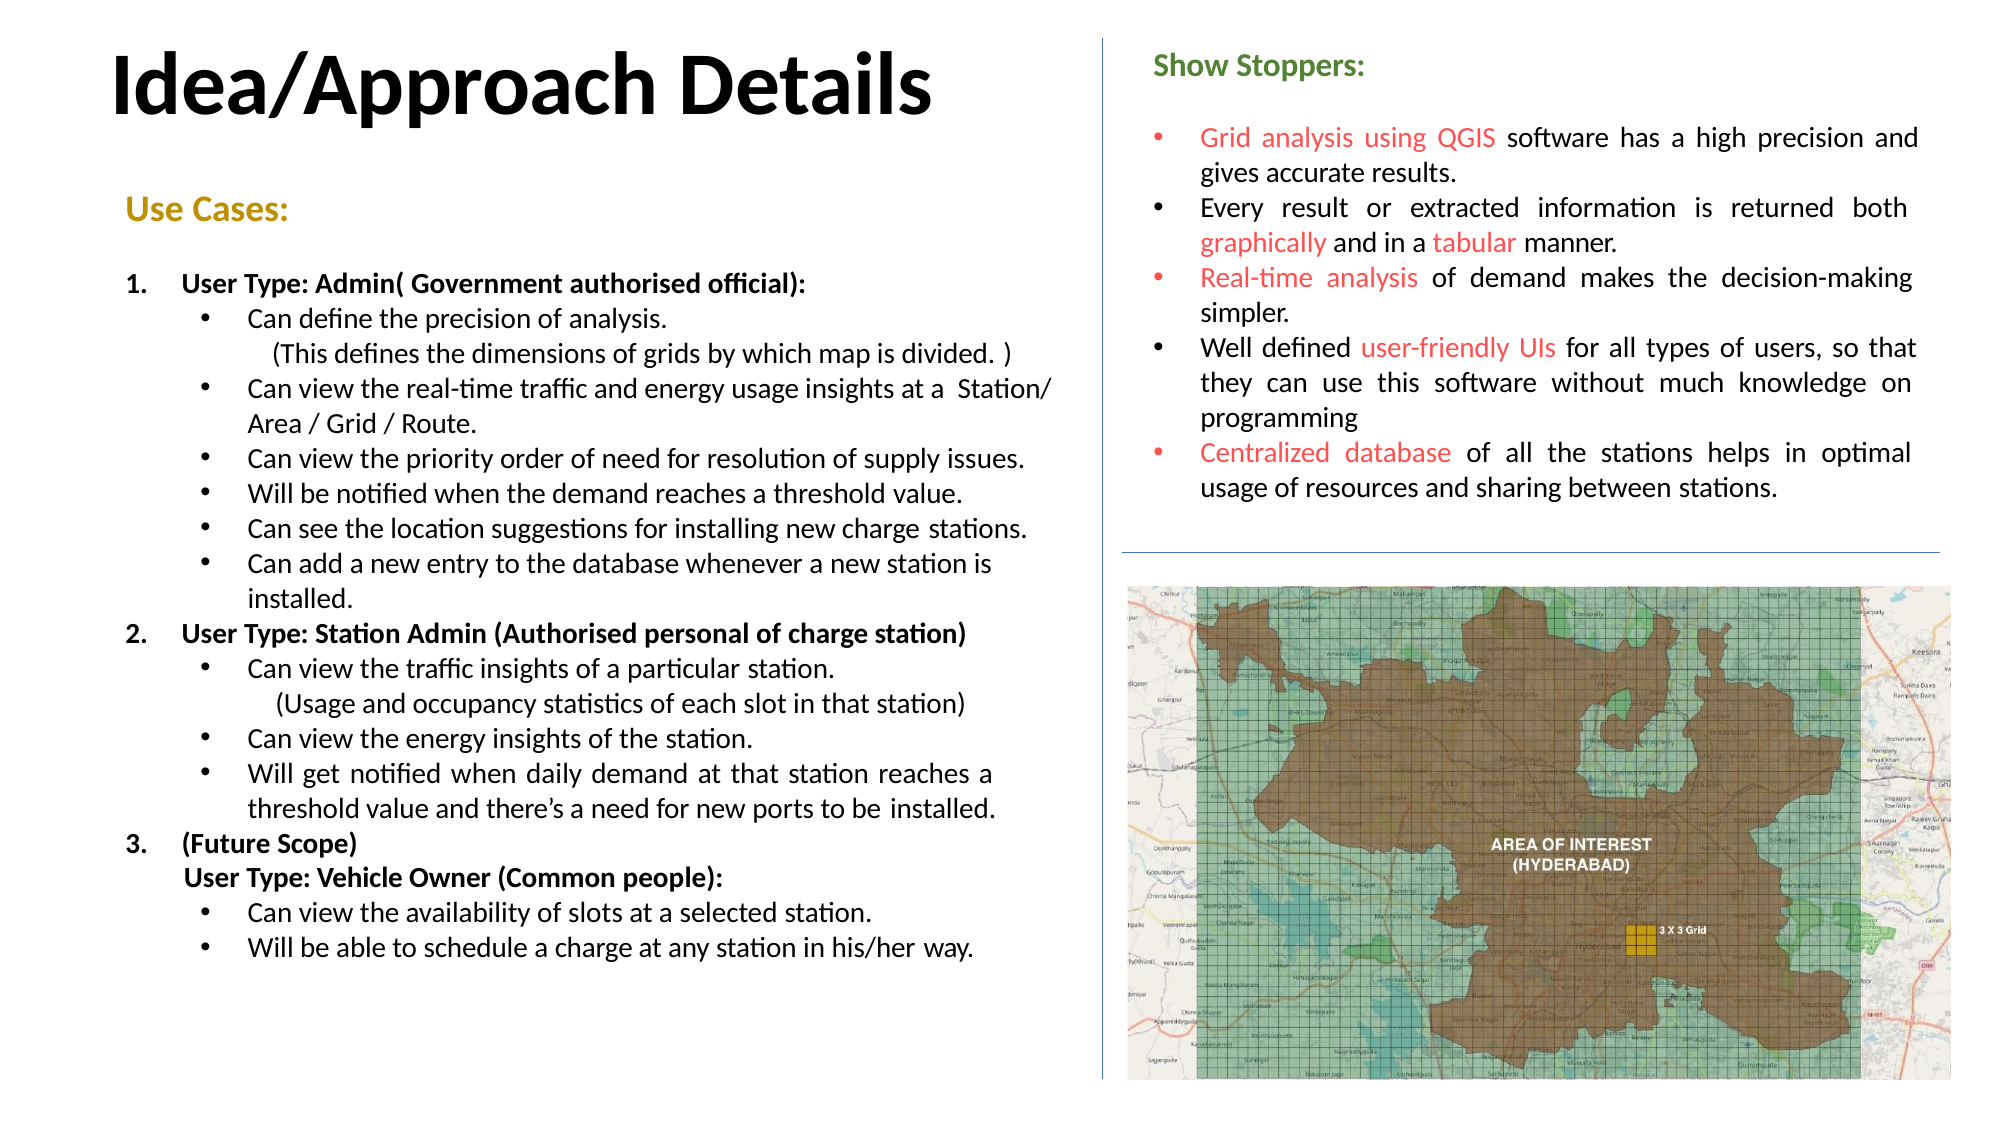

# Idea/Approach Details

Show Stoppers:
Grid analysis using QGIS software has a high precision and
gives accurate results.
Every result or extracted information is returned both  graphically and in a tabular manner.
Real-time analysis of demand makes the decision-making  simpler.
Well defined user-friendly UIs for all types of users, so that  they can use this software without much knowledge on  programming
Centralized database of all the stations helps in optimal  usage of resources and sharing between stations.
Use Cases:

User Type: Admin( Government authorised official):
Can define the precision of analysis.
(This defines the dimensions of grids by which map is divided. )
Can view the real-time traffic and energy usage insights at a  Station/ Area / Grid / Route.
Can view the priority order of need for resolution of supply issues.
Will be notified when the demand reaches a threshold value.
Can see the location suggestions for installing new charge stations.
Can add a new entry to the database whenever a new station is  installed.
User Type: Station Admin (Authorised personal of charge station)
Can view the traffic insights of a particular station.
(Usage and occupancy statistics of each slot in that station)
Can view the energy insights of the station.
Will get notified when daily demand at that station reaches a
threshold value and there’s a need for new ports to be installed.
(Future Scope)
User Type: Vehicle Owner (Common people):
Can view the availability of slots at a selected station.
Will be able to schedule a charge at any station in his/her way.